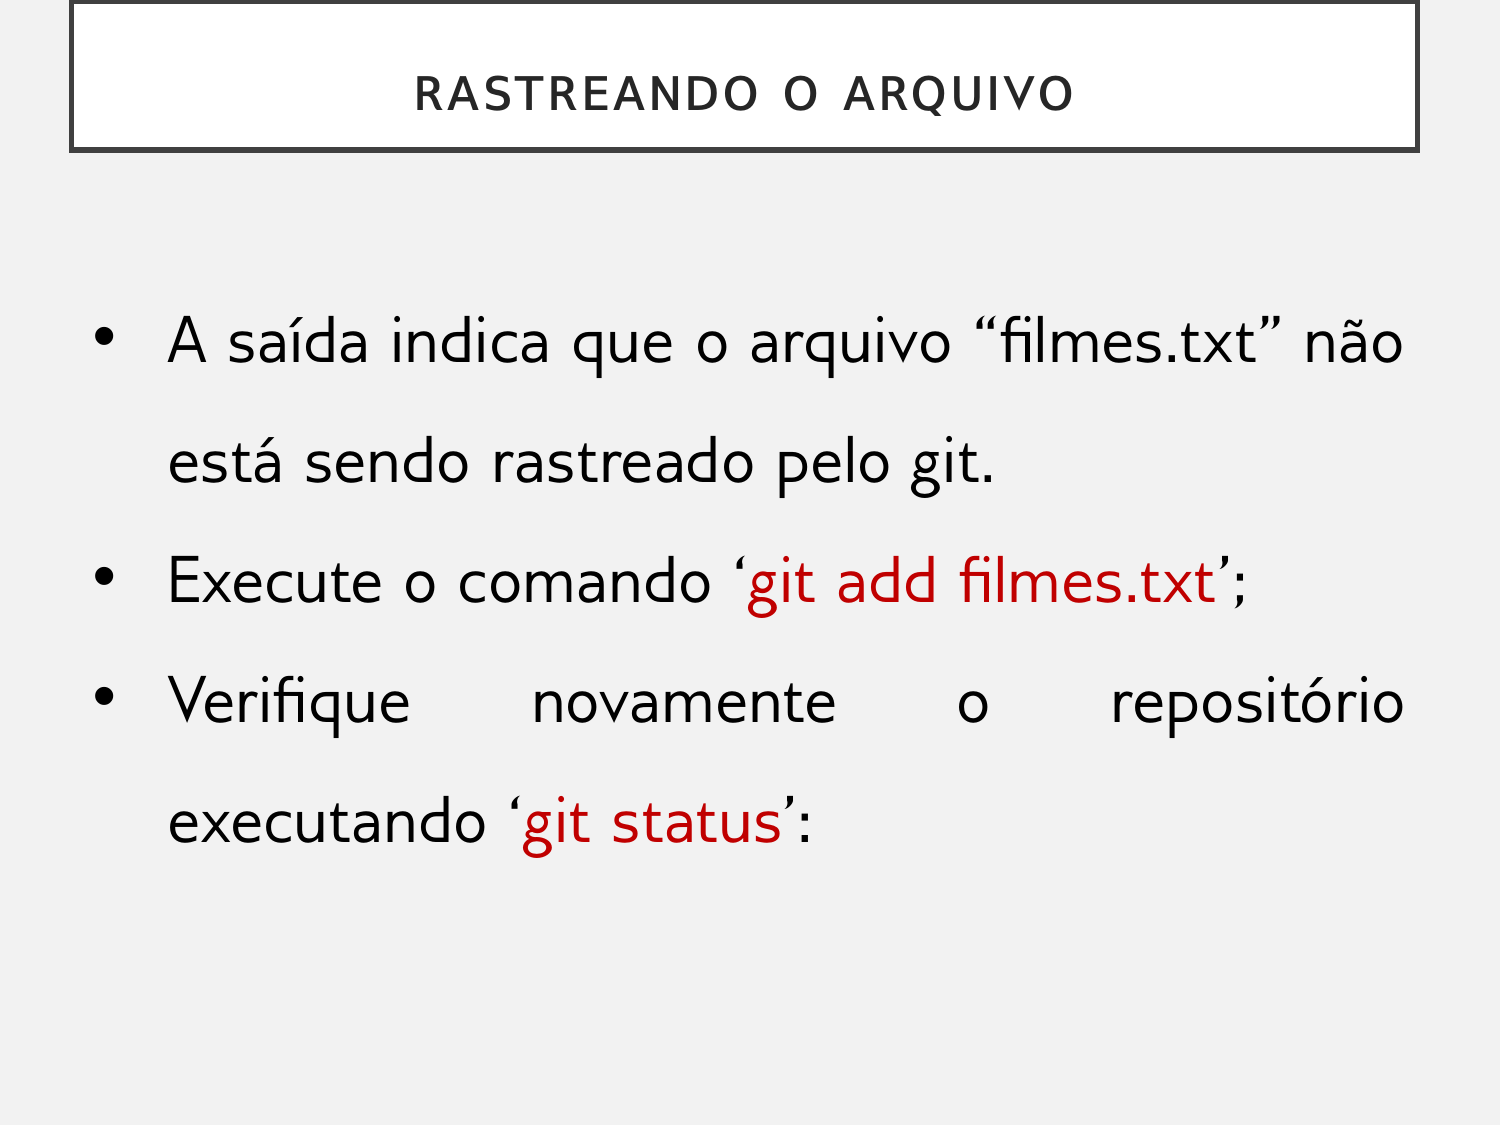

# RASTREANDO O ARQUIVO
A saída indica que o arquivo “filmes.txt” não está sendo rastreado pelo git.
Execute o comando ‘git add filmes.txt’;
Verifique novamente o repositório executando ‘git status’: